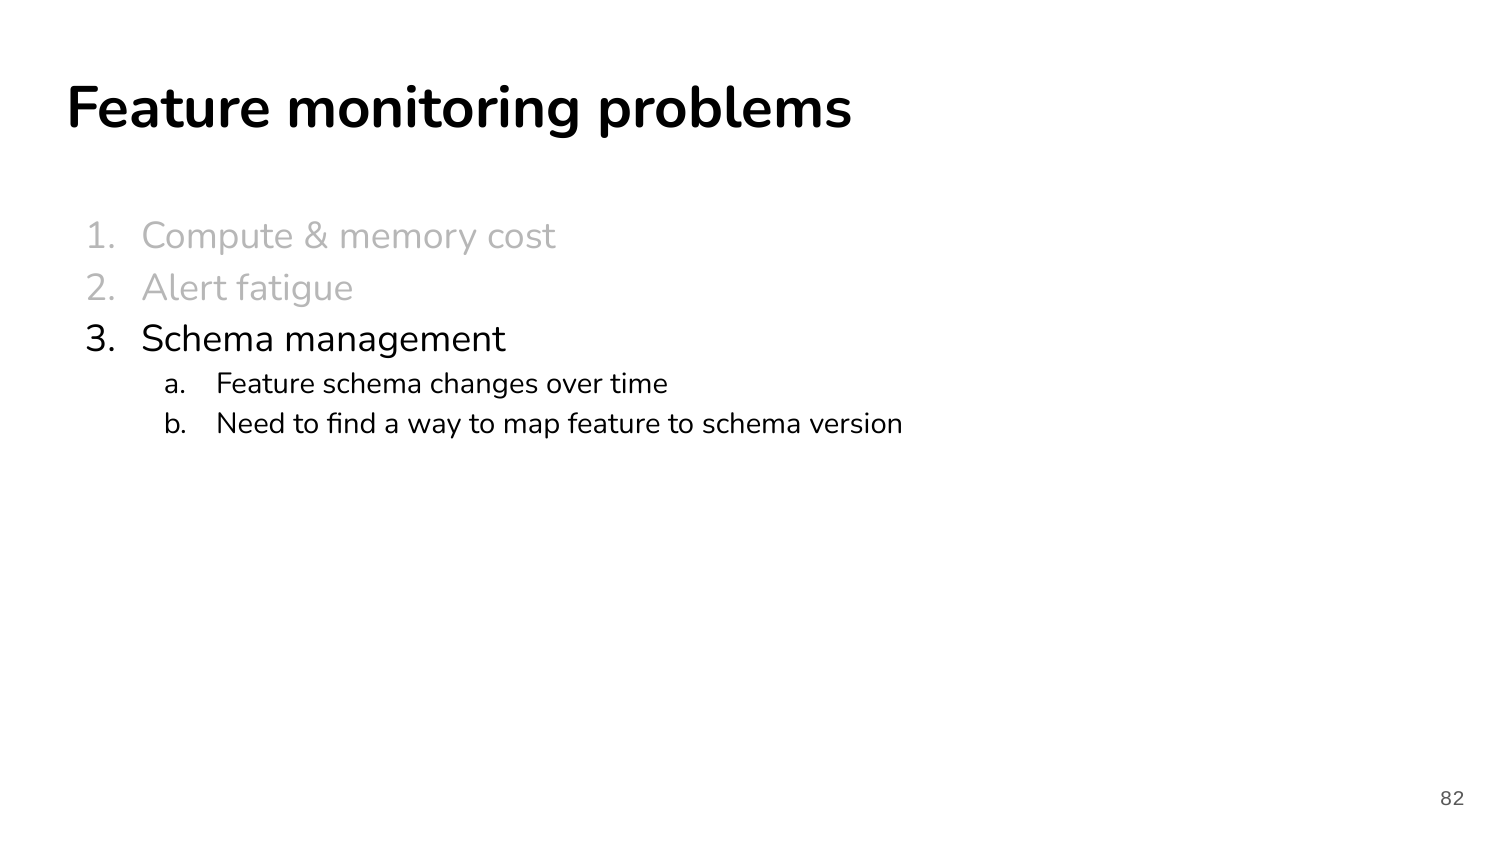

# Feature monitoring problems
Compute & memory cost
Alert fatigue
Schema management
Feature schema changes over time
Need to find a way to map feature to schema version
82